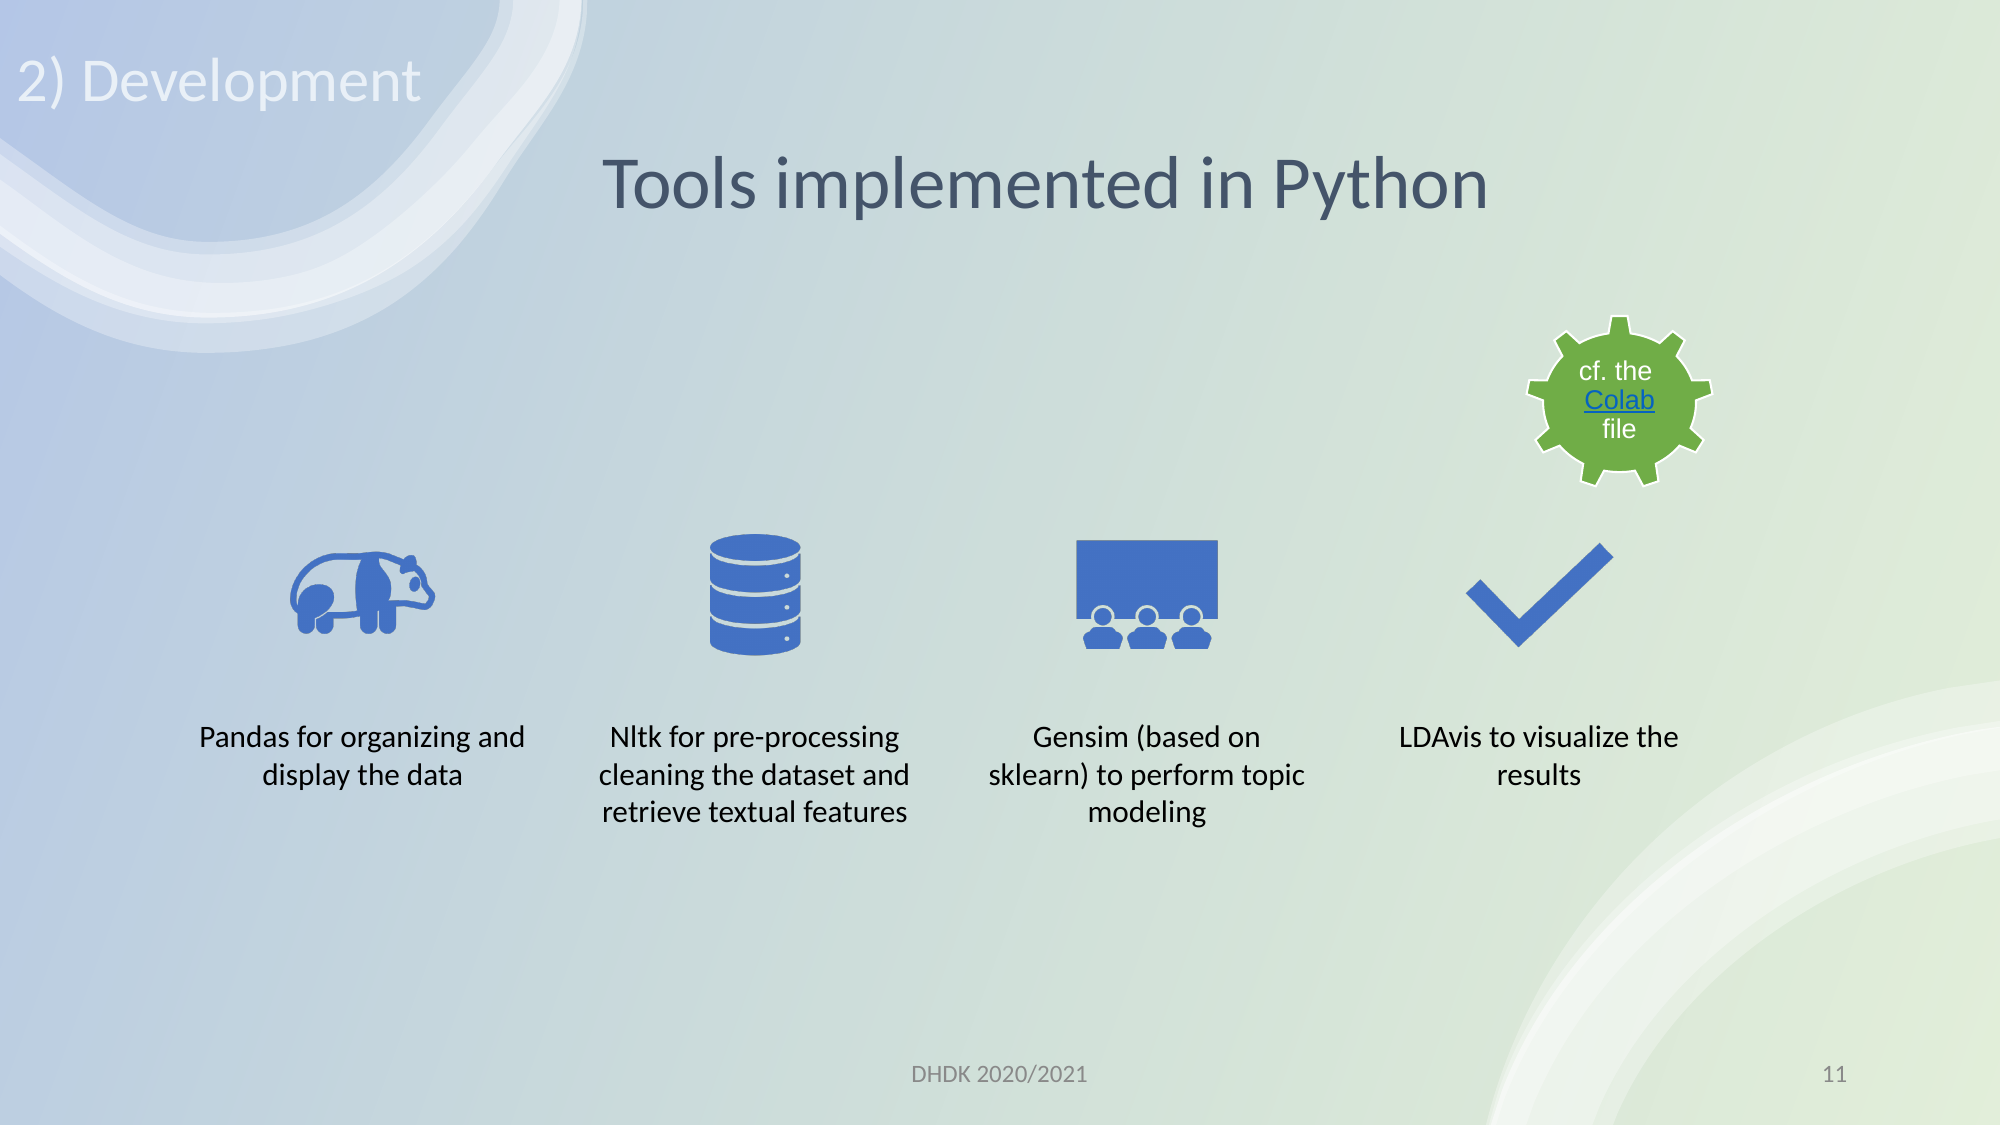

# 2) Development
Tools implemented in Python
Pandas for organizing and display the data
Nltk for pre-processing cleaning the dataset and retrieve textual features
Gensim (based on sklearn) to perform topic modeling
LDAvis to visualize the results
cf. the Colab file

DHDK 2020/2021
11